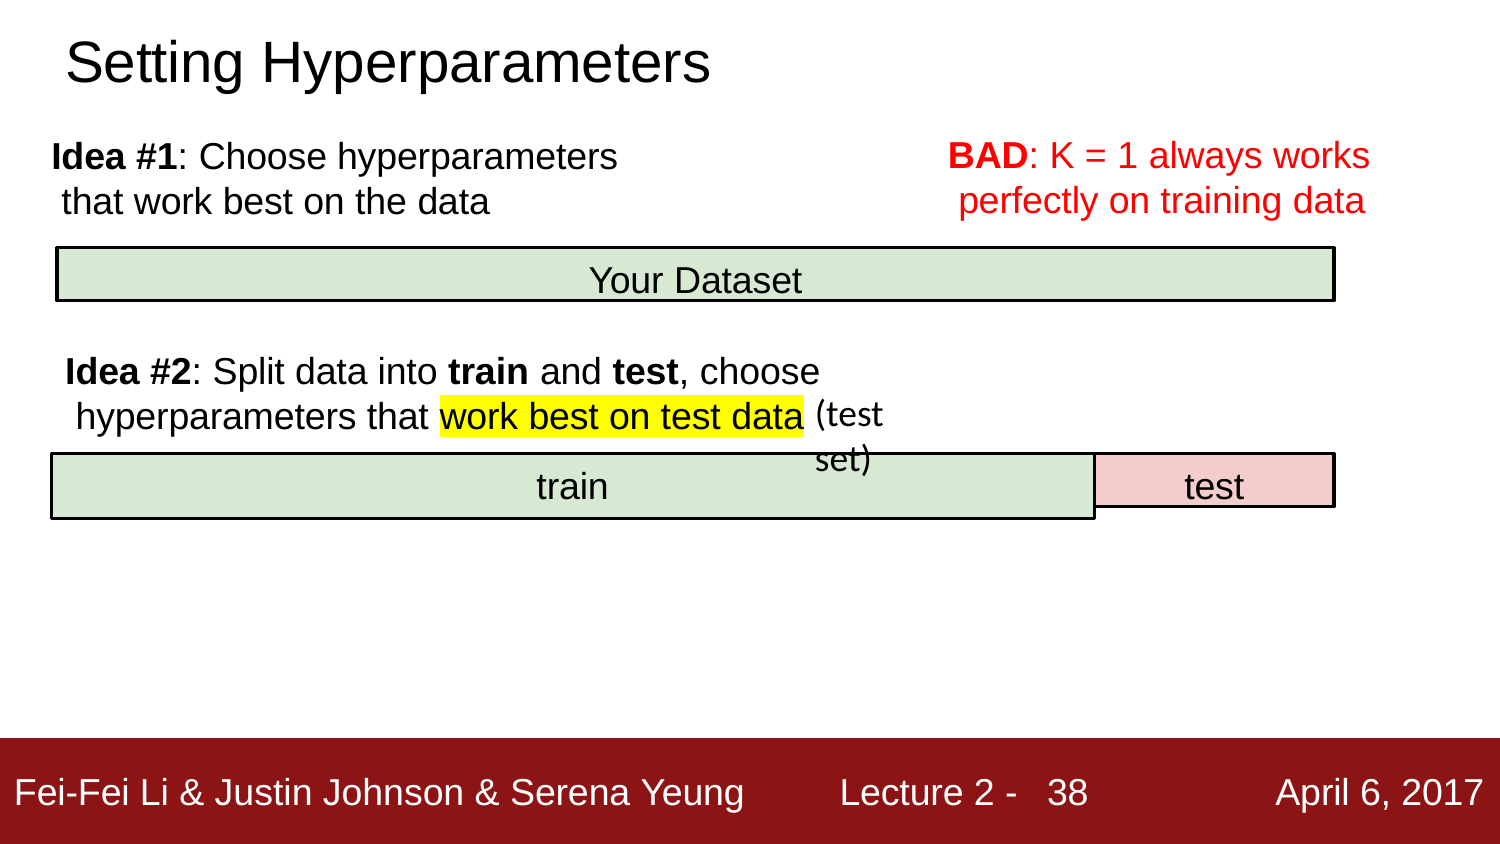

# Setting Hyperparameters
BAD: K = 1 always works  perfectly on training data
Idea #1: Choose hyperparameters  that work best on the data
Your Dataset
Idea #2: Split data into train and test, choose  hyperparameters that work best on test data
(test set)

test
train
38
Fei-Fei Li & Justin Johnson & Serena Yeung
Lecture 2 -
April 6, 2017